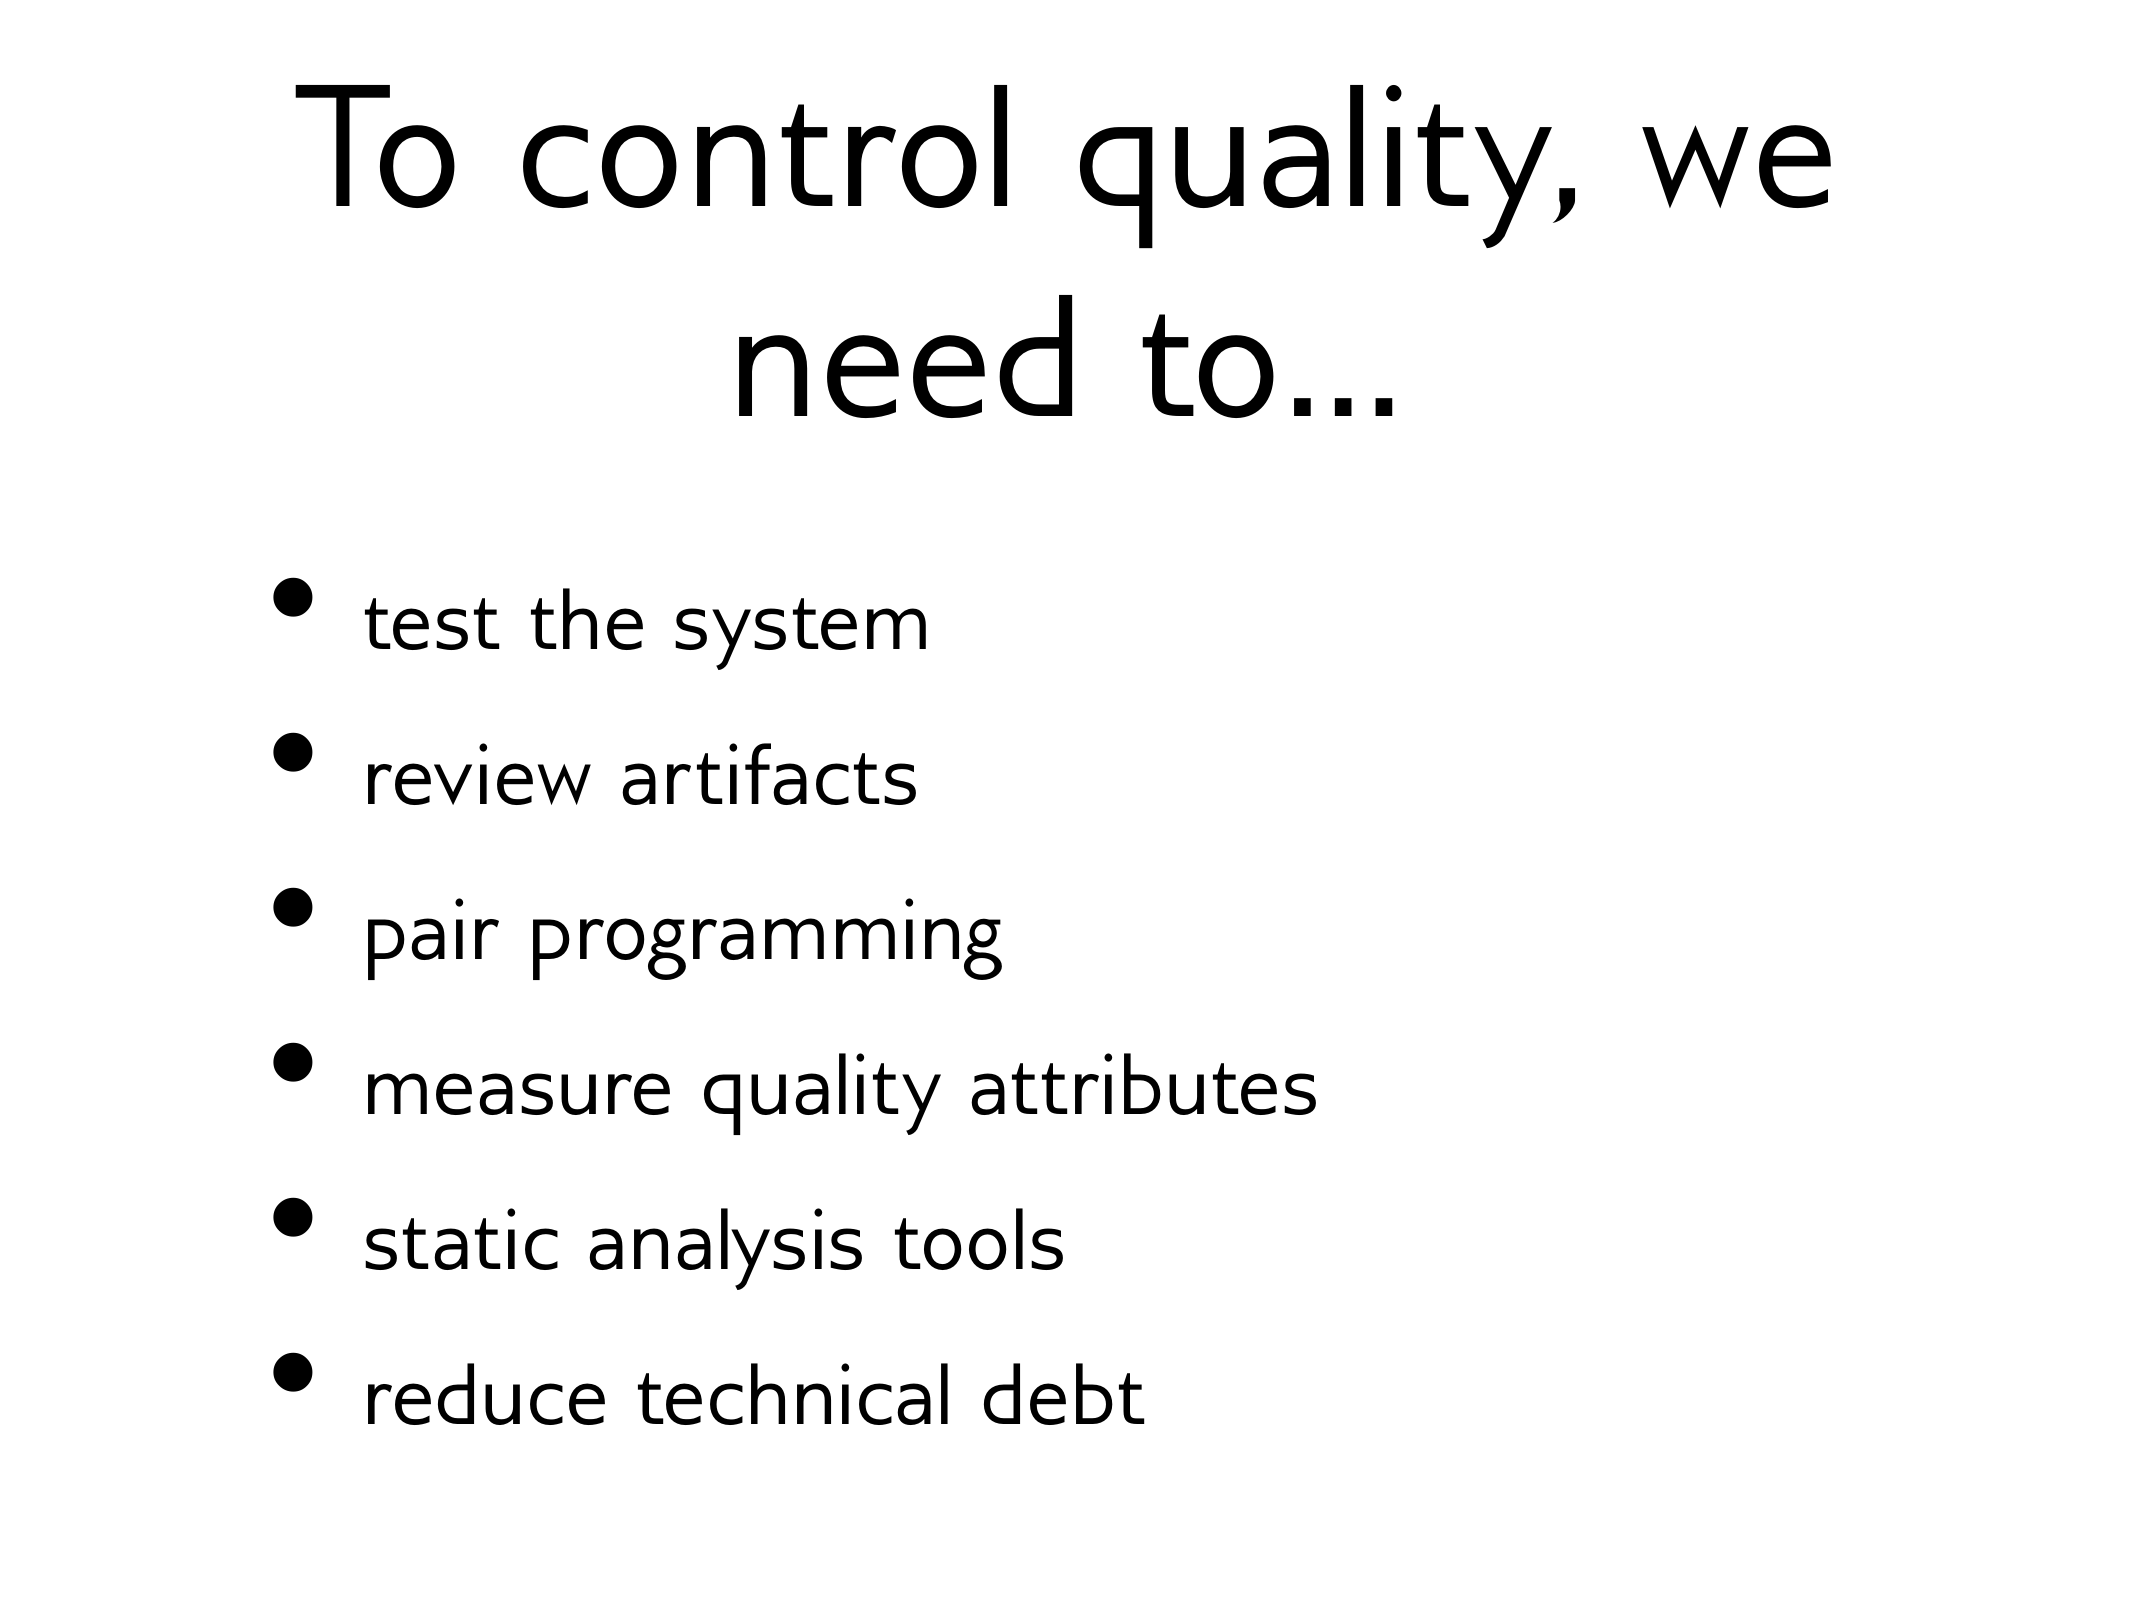

# To control quality, we need to…
test the system
review artifacts
pair programming
measure quality attributes
static analysis tools
reduce technical debt